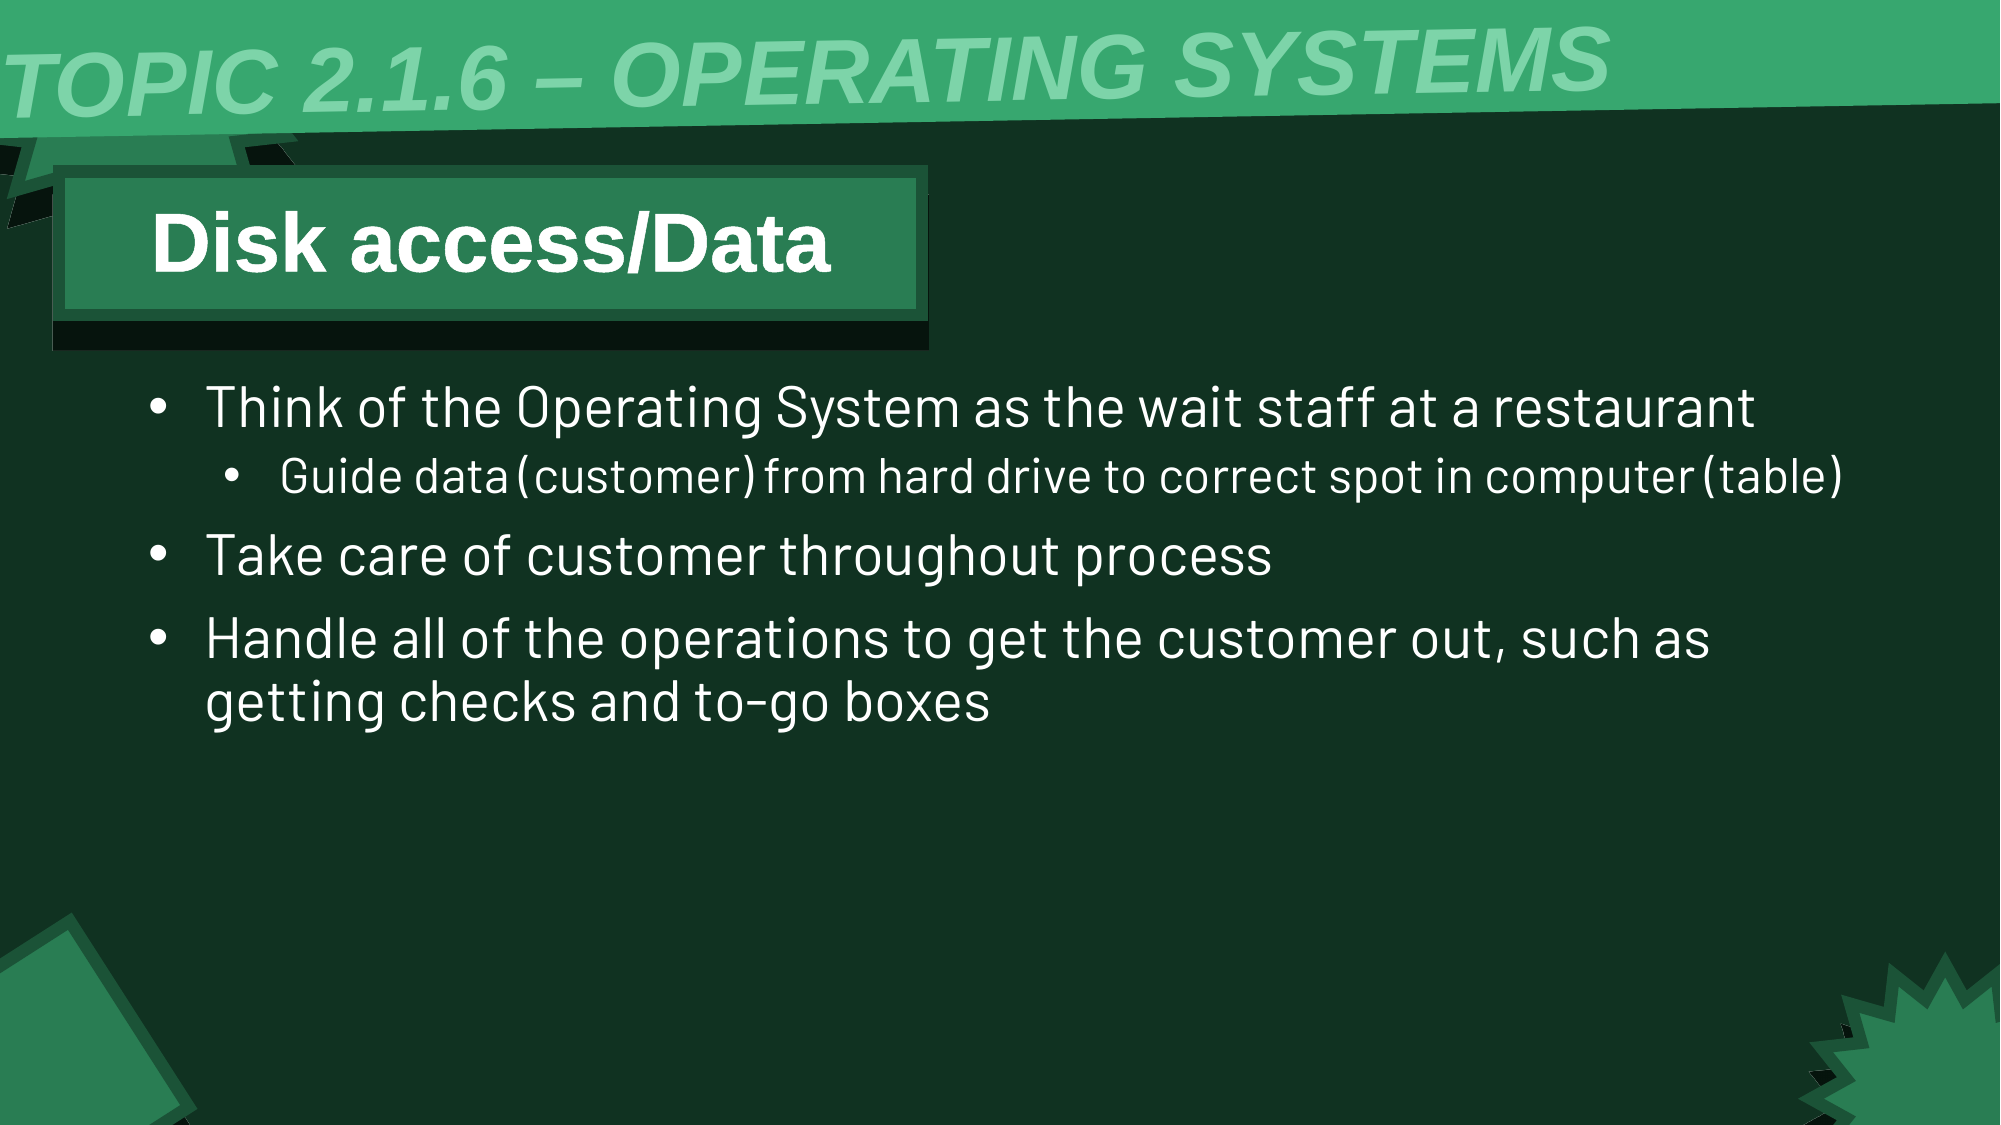

TOPIC 2.1.6 – OPERATING SYSTEMS

Disk access/Data
Think of the Operating System as the wait staff at a restaurant
Guide data (customer) from hard drive to correct spot in computer (table)
Take care of customer throughout process
Handle all of the operations to get the customer out, such as getting checks and to-go boxes